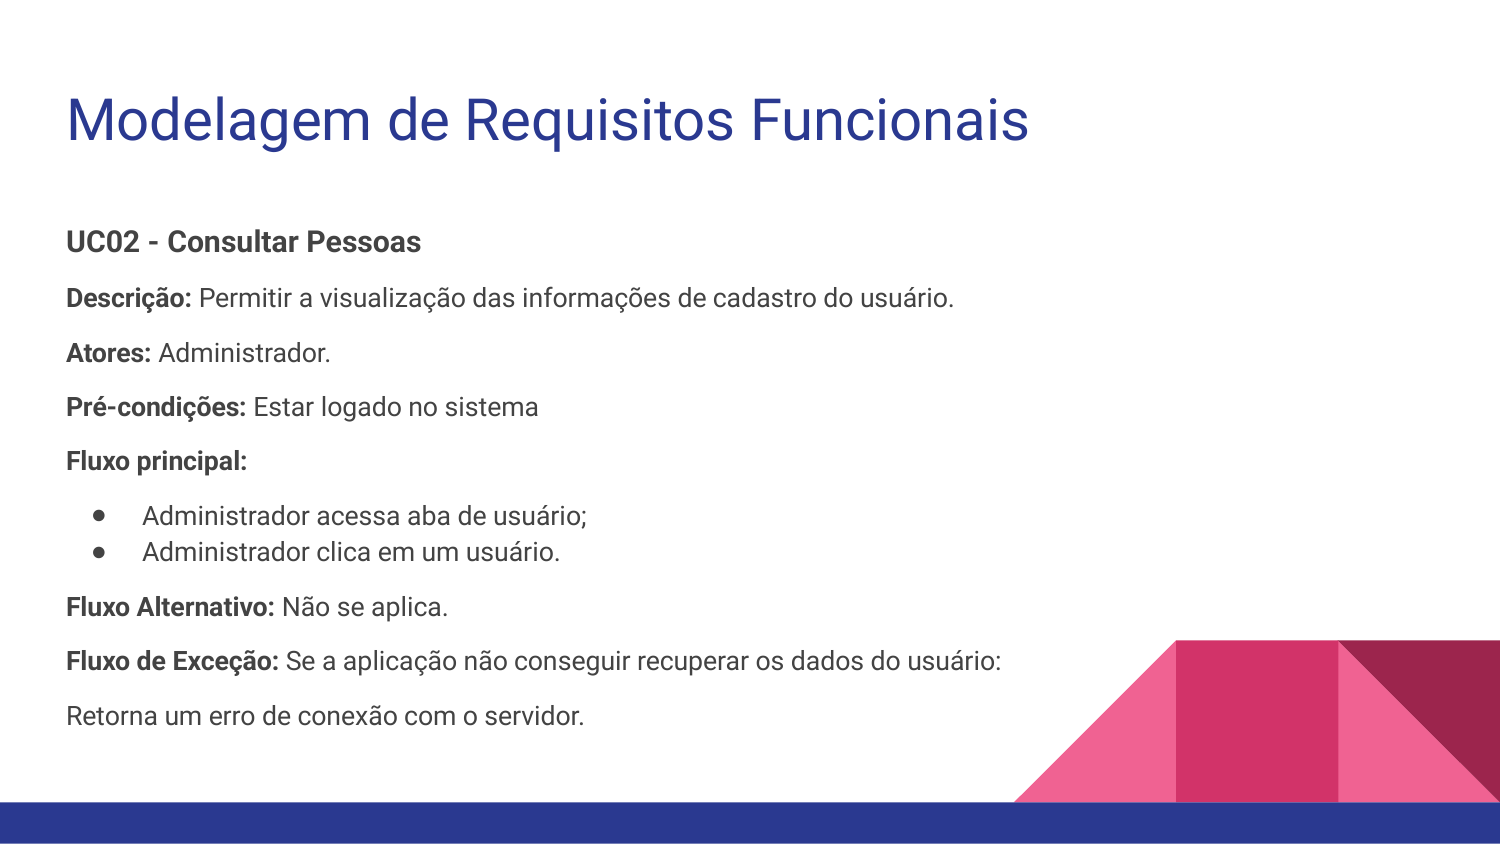

# Modelagem de Requisitos Funcionais

UC02 - Consultar Pessoas
Descrição: Permitir a visualização das informações de cadastro do usuário.
Atores: Administrador.
Pré-condições: Estar logado no sistema
Fluxo principal:
Administrador acessa aba de usuário;
Administrador clica em um usuário.
Fluxo Alternativo: Não se aplica.
Fluxo de Exceção: Se a aplicação não conseguir recuperar os dados do usuário:
Retorna um erro de conexão com o servidor.